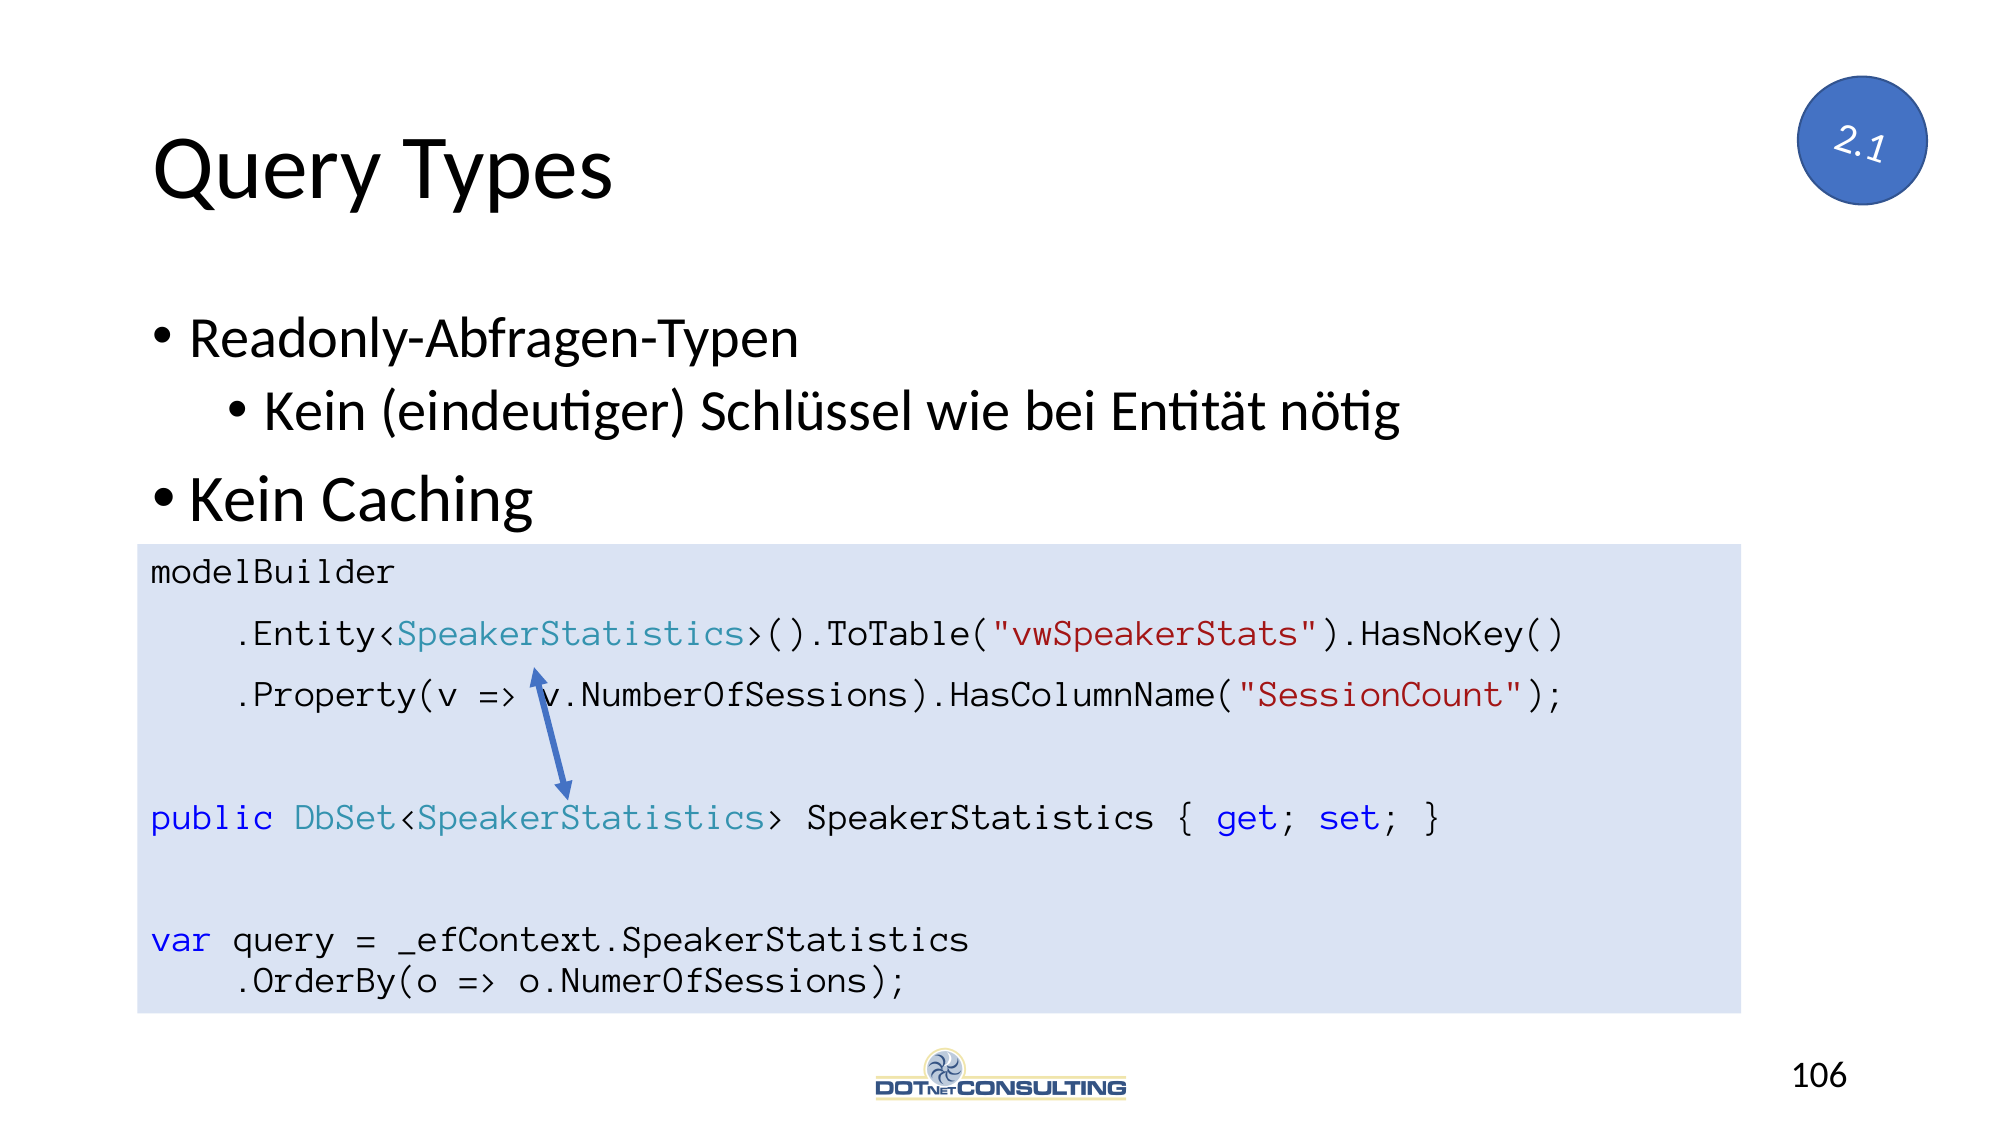

# Query Types
2.1
Readonly-Abfragen-Typen
Kein (eindeutiger) Schlüssel wie bei Entität nötig
Kein Caching
modelBuilder
    .Entity<SpeakerStatistics>().ToTable("vwSpeakerStats").HasNoKey()
    .Property(v => v.NumberOfSessions).HasColumnName("SessionCount");

public DbSet<SpeakerStatistics> SpeakerStatistics { get; set; }

var query = _efContext.SpeakerStatistics
    .OrderBy(o => o.NumerOfSessions);

106